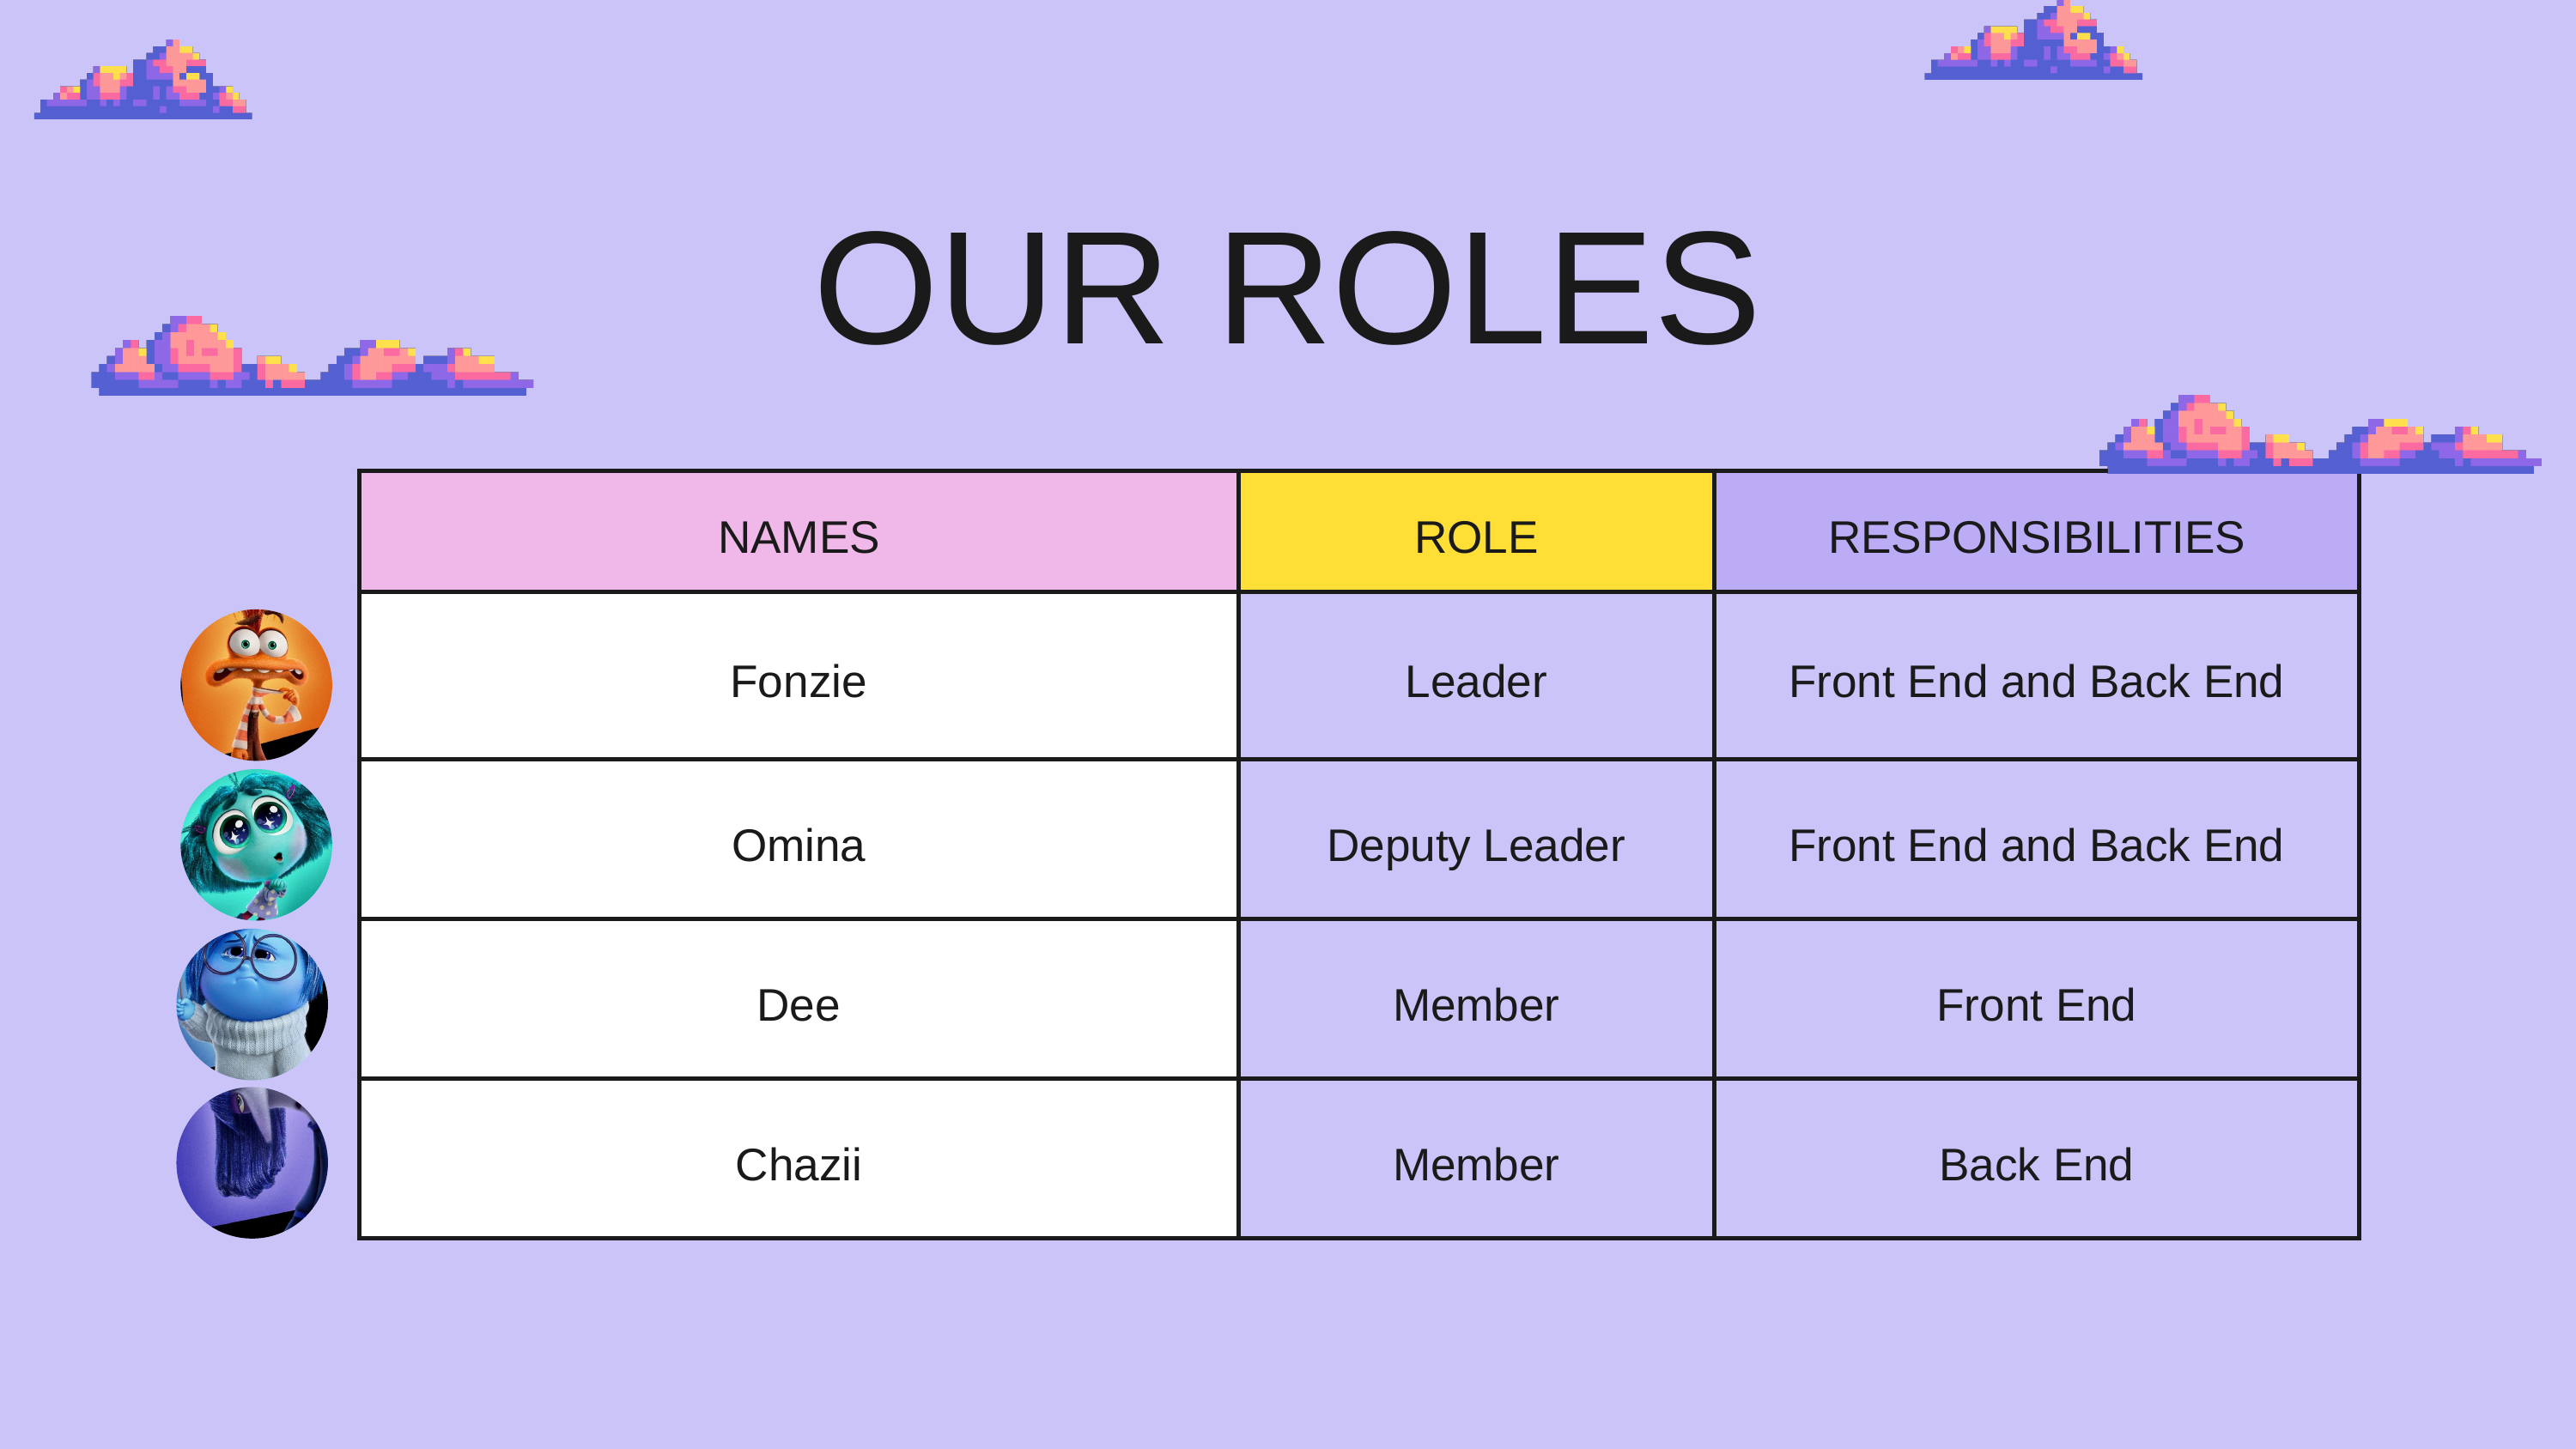

OUR ROLES

| NAMES | ROLE | RESPONSIBILITIES |
| --- | --- | --- |
| Fonzie | Leader | Front End and Back End |
| Omina | Deputy Leader | Front End and Back End |
| Dee | Member | Front End |
| Chazii | Member | Back End |